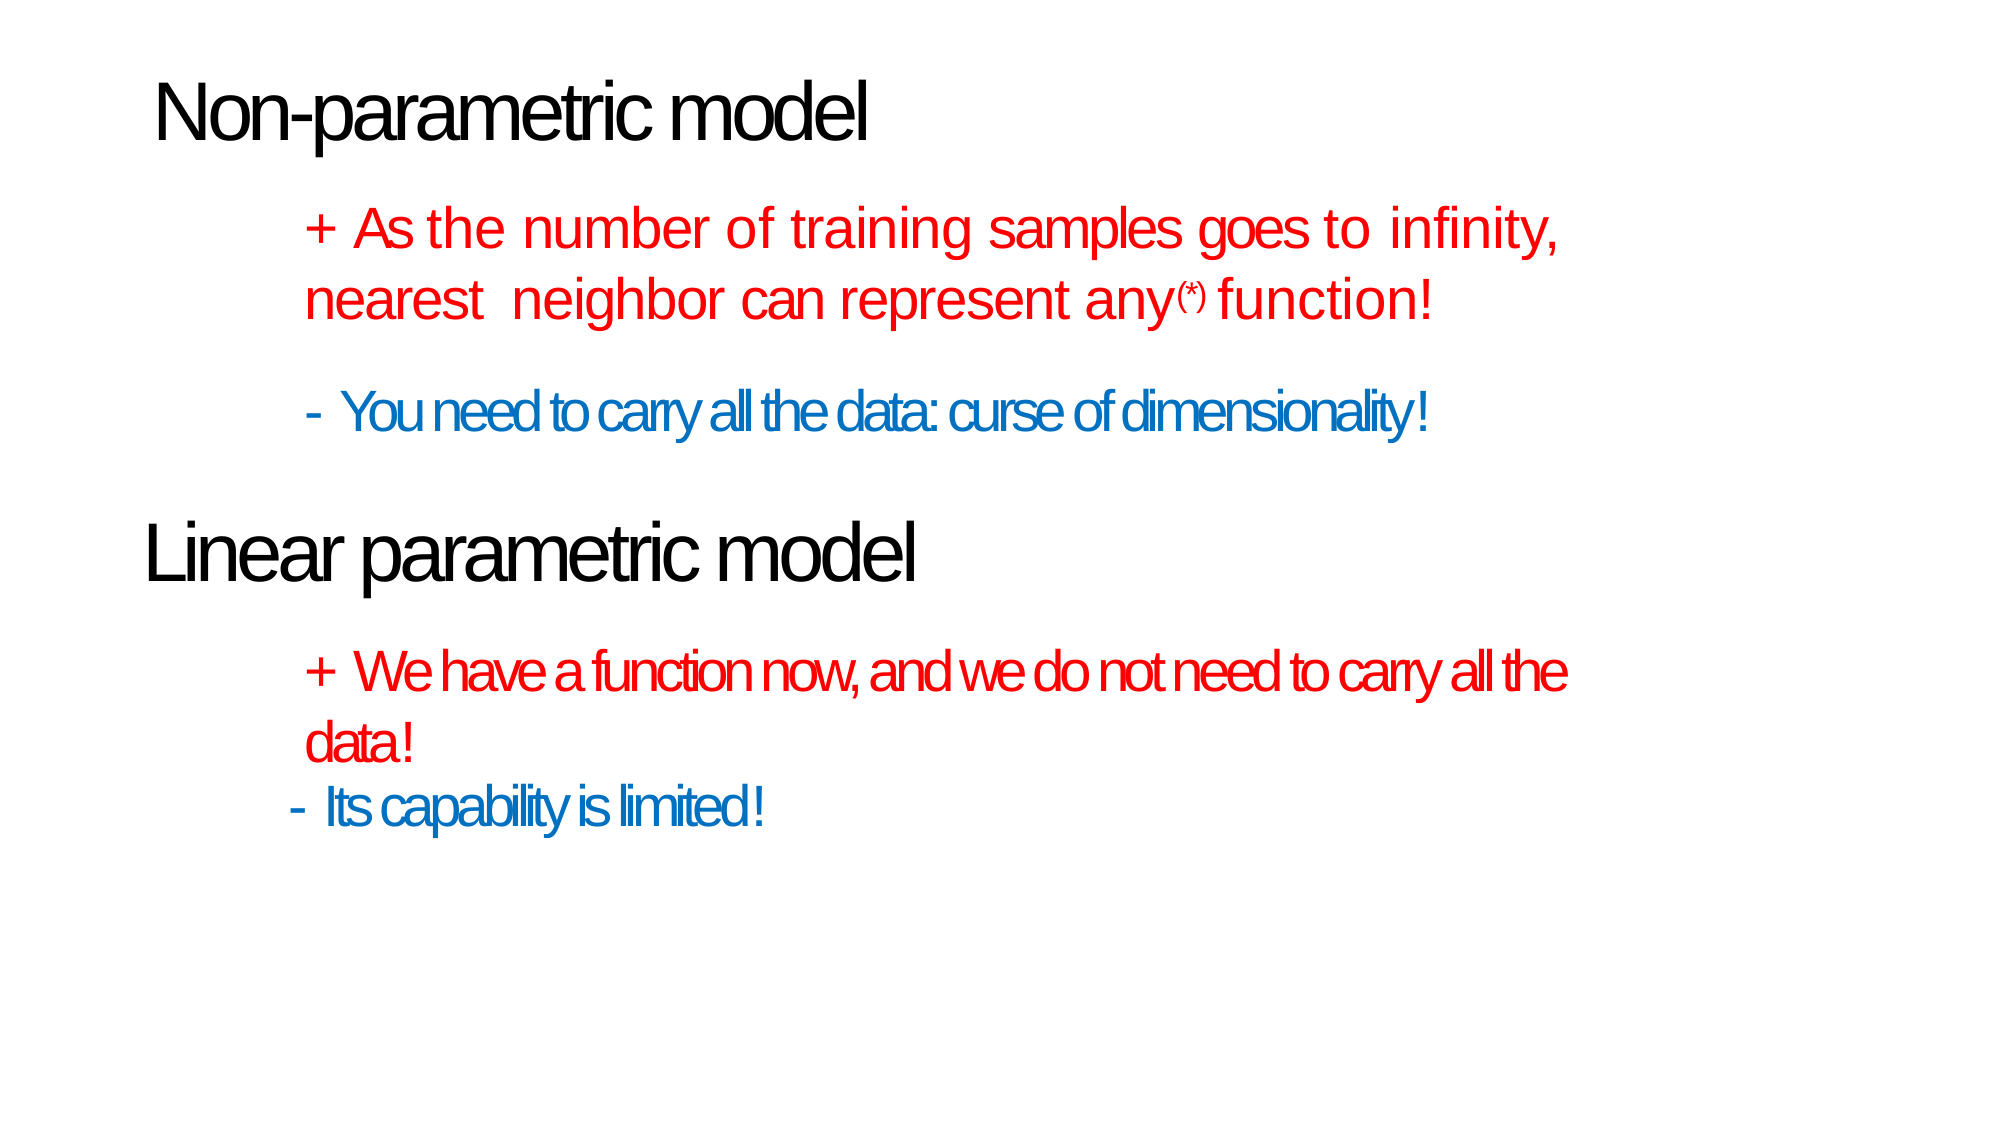

Non-parametric model
+ As the number of training samples goes to infinity, nearest  neighbor can represent any(*) function!

- You need to carry all the data: curse of dimensionality!

Linear parametric model
+ We have a function now, and we do not need to carry all the data!

- Its capability is limited!